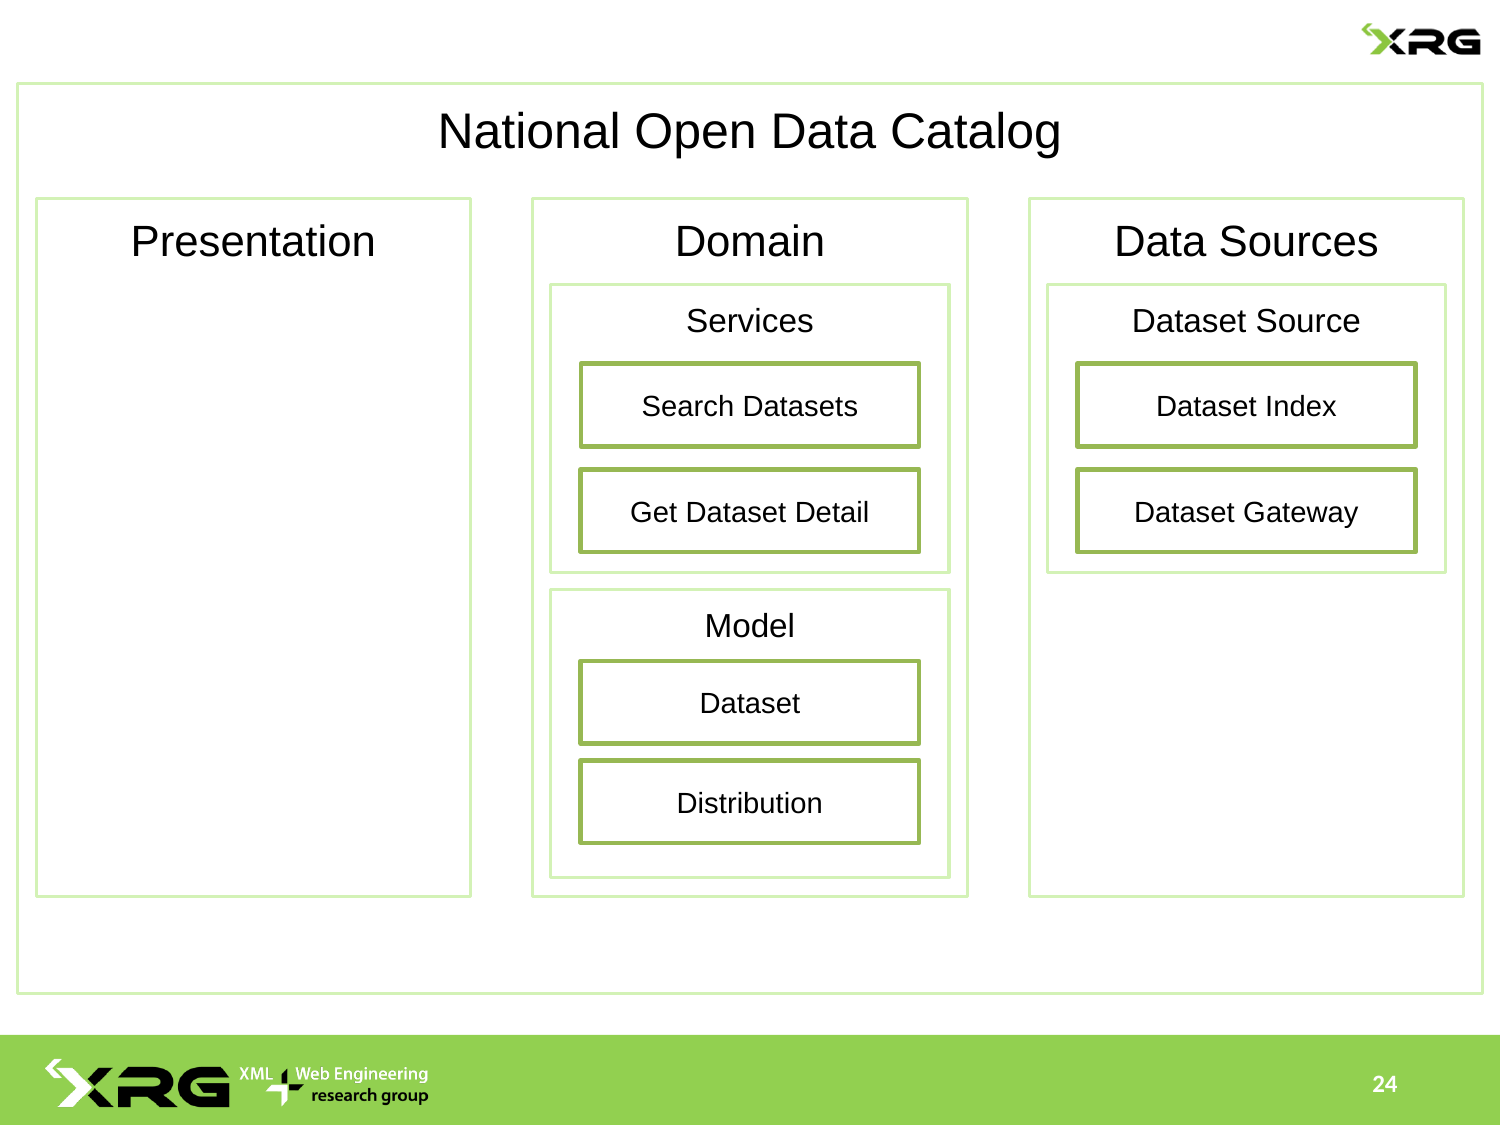

National Open Data Catalog
Presentation
Domain
Data Sources
Services
Dataset Source
Search Datasets
Dataset Index
Get Dataset Detail
Dataset Gateway
Model
Dataset
Distribution
24